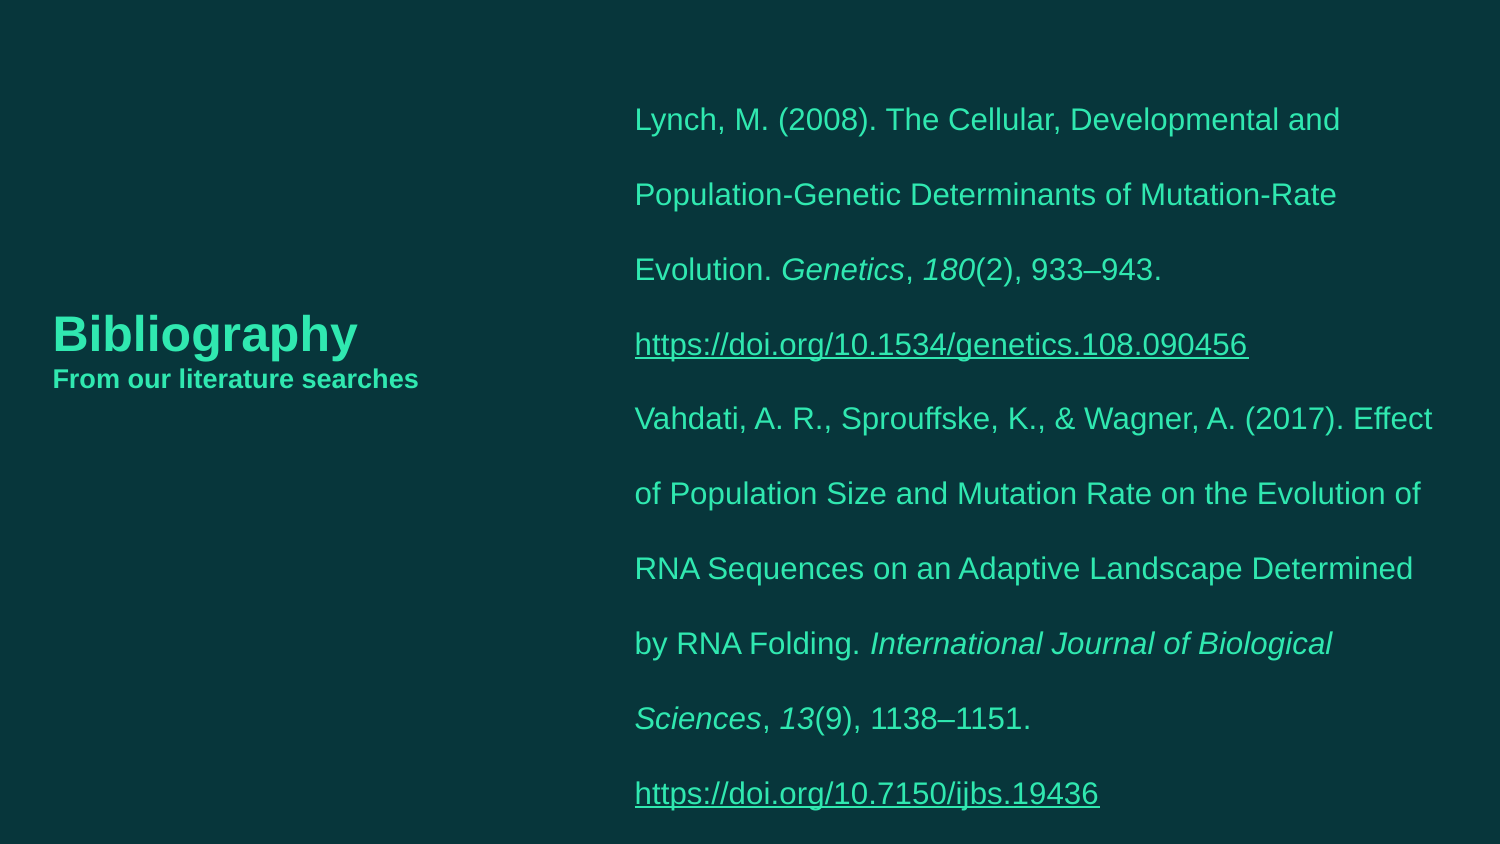

Lynch, M. (2008). The Cellular, Developmental and Population-Genetic Determinants of Mutation-Rate Evolution. Genetics, 180(2), 933–943. https://doi.org/10.1534/genetics.108.090456
Vahdati, A. R., Sprouffske, K., & Wagner, A. (2017). Effect of Population Size and Mutation Rate on the Evolution of RNA Sequences on an Adaptive Landscape Determined by RNA Folding. International Journal of Biological Sciences, 13(9), 1138–1151. https://doi.org/10.7150/ijbs.19436
# Bibliography
From our literature searches